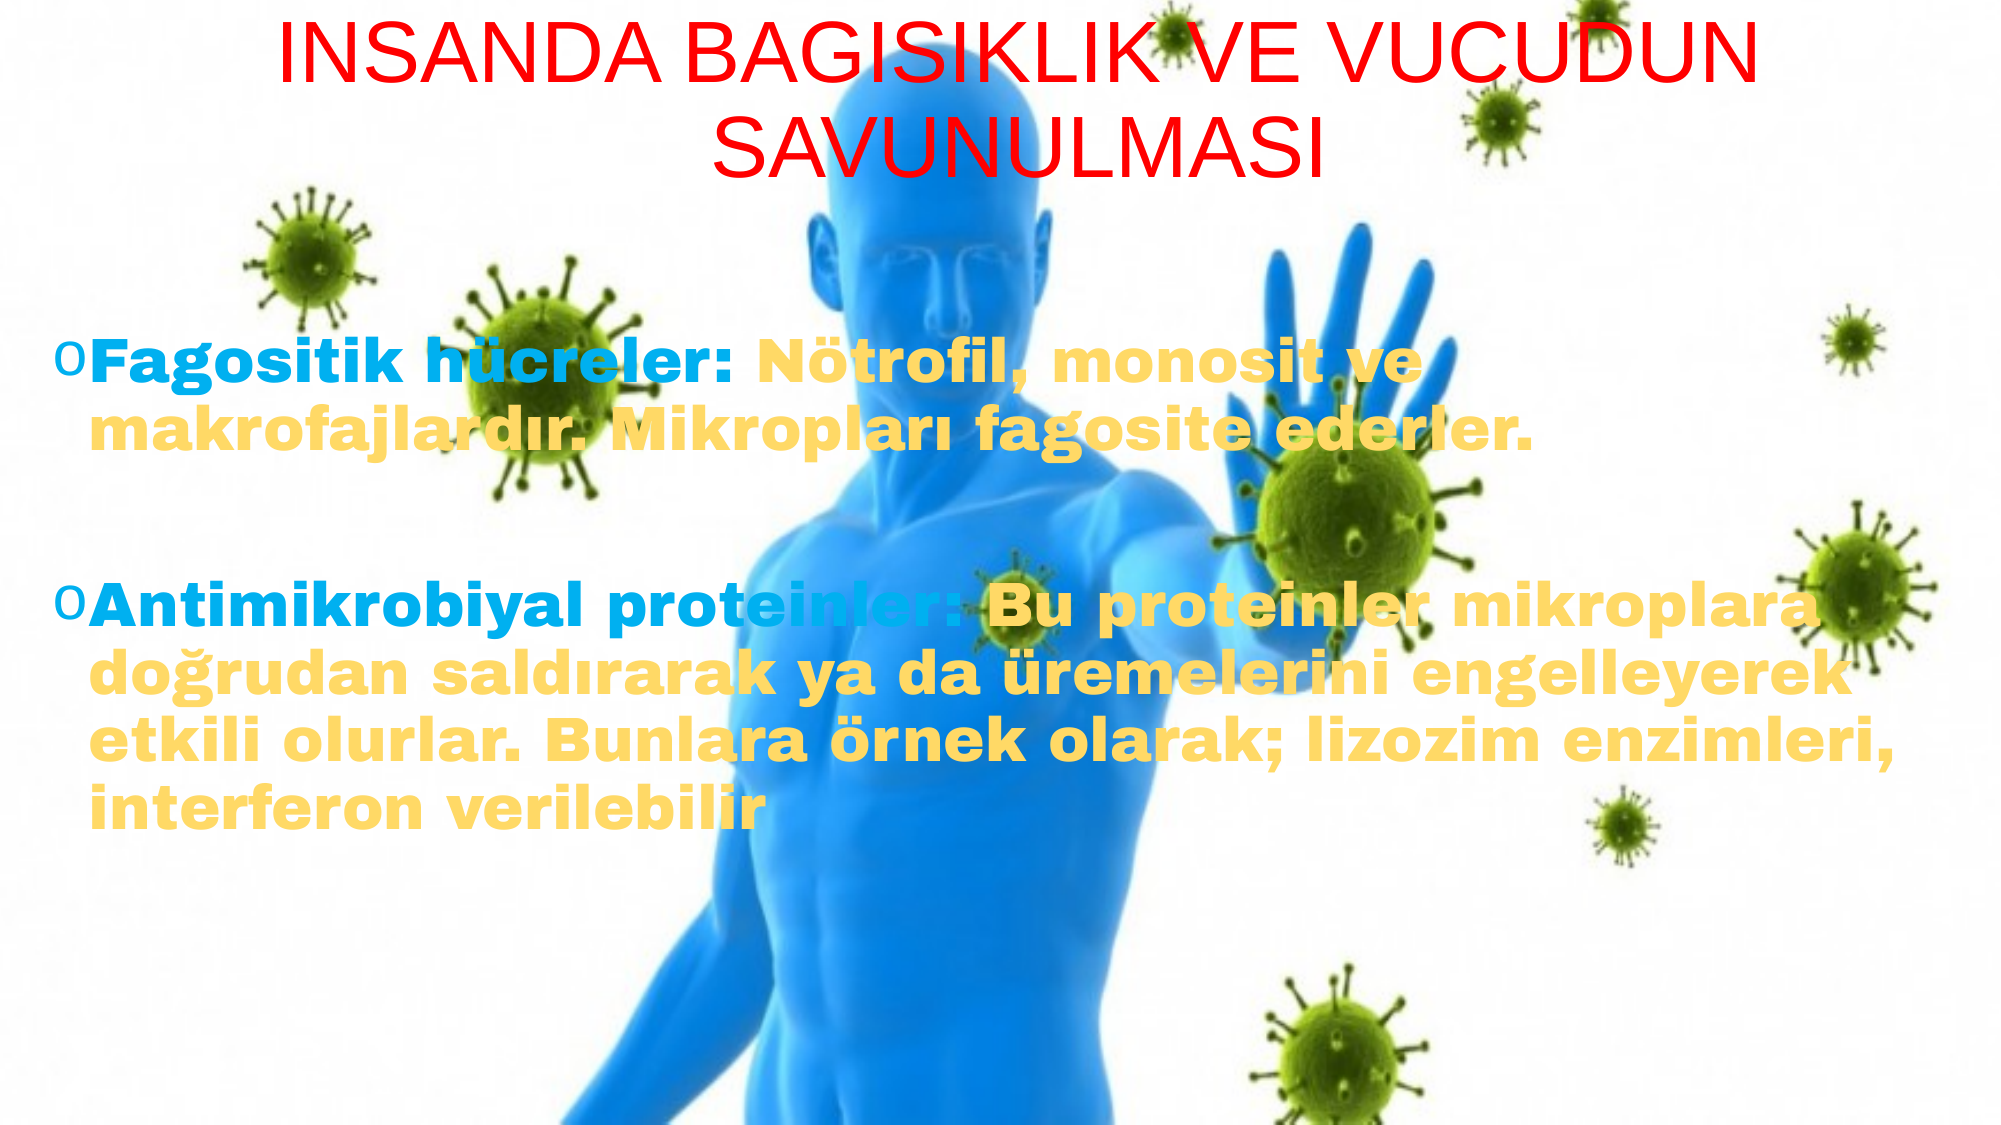

# INSANDA BAGISIKLIK VE VUCUDUN SAVUNULMASI
Fagositik hücreler: Nötrofil, monosit ve makrofajlardır. Mikropları fagosite ederler.

Antimikrobiyal proteinler: Bu proteinler mikroplara doğrudan saldırarak ya da üremelerini engelleyerek etkili olurlar. Bunlara örnek olarak; lizozim enzimleri, interferon verilebilir